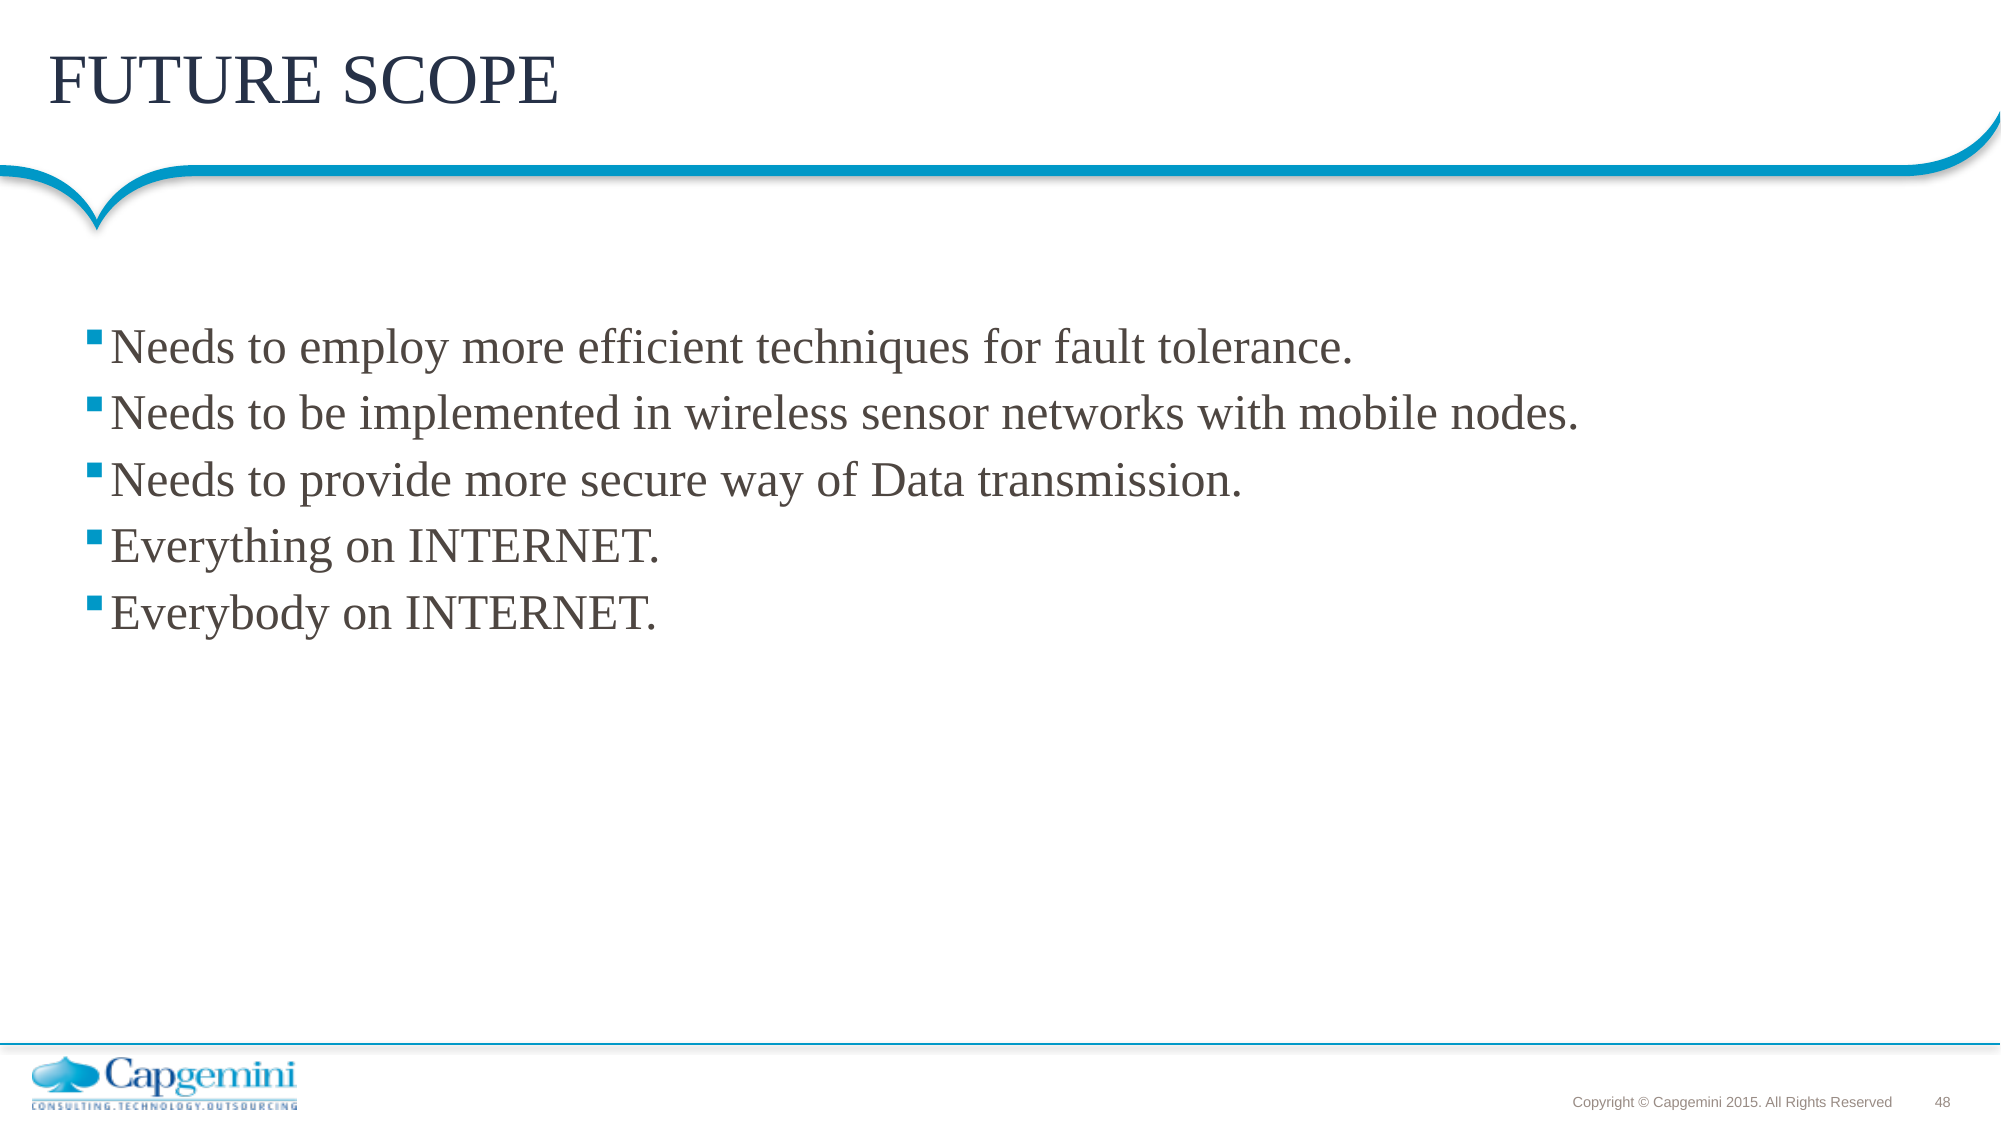

# FUTURE SCOPE

Needs to employ more efficient techniques for fault tolerance.
Needs to be implemented in wireless sensor networks with mobile nodes.
Needs to provide more secure way of Data transmission.
Everything on INTERNET.
Everybody on INTERNET.